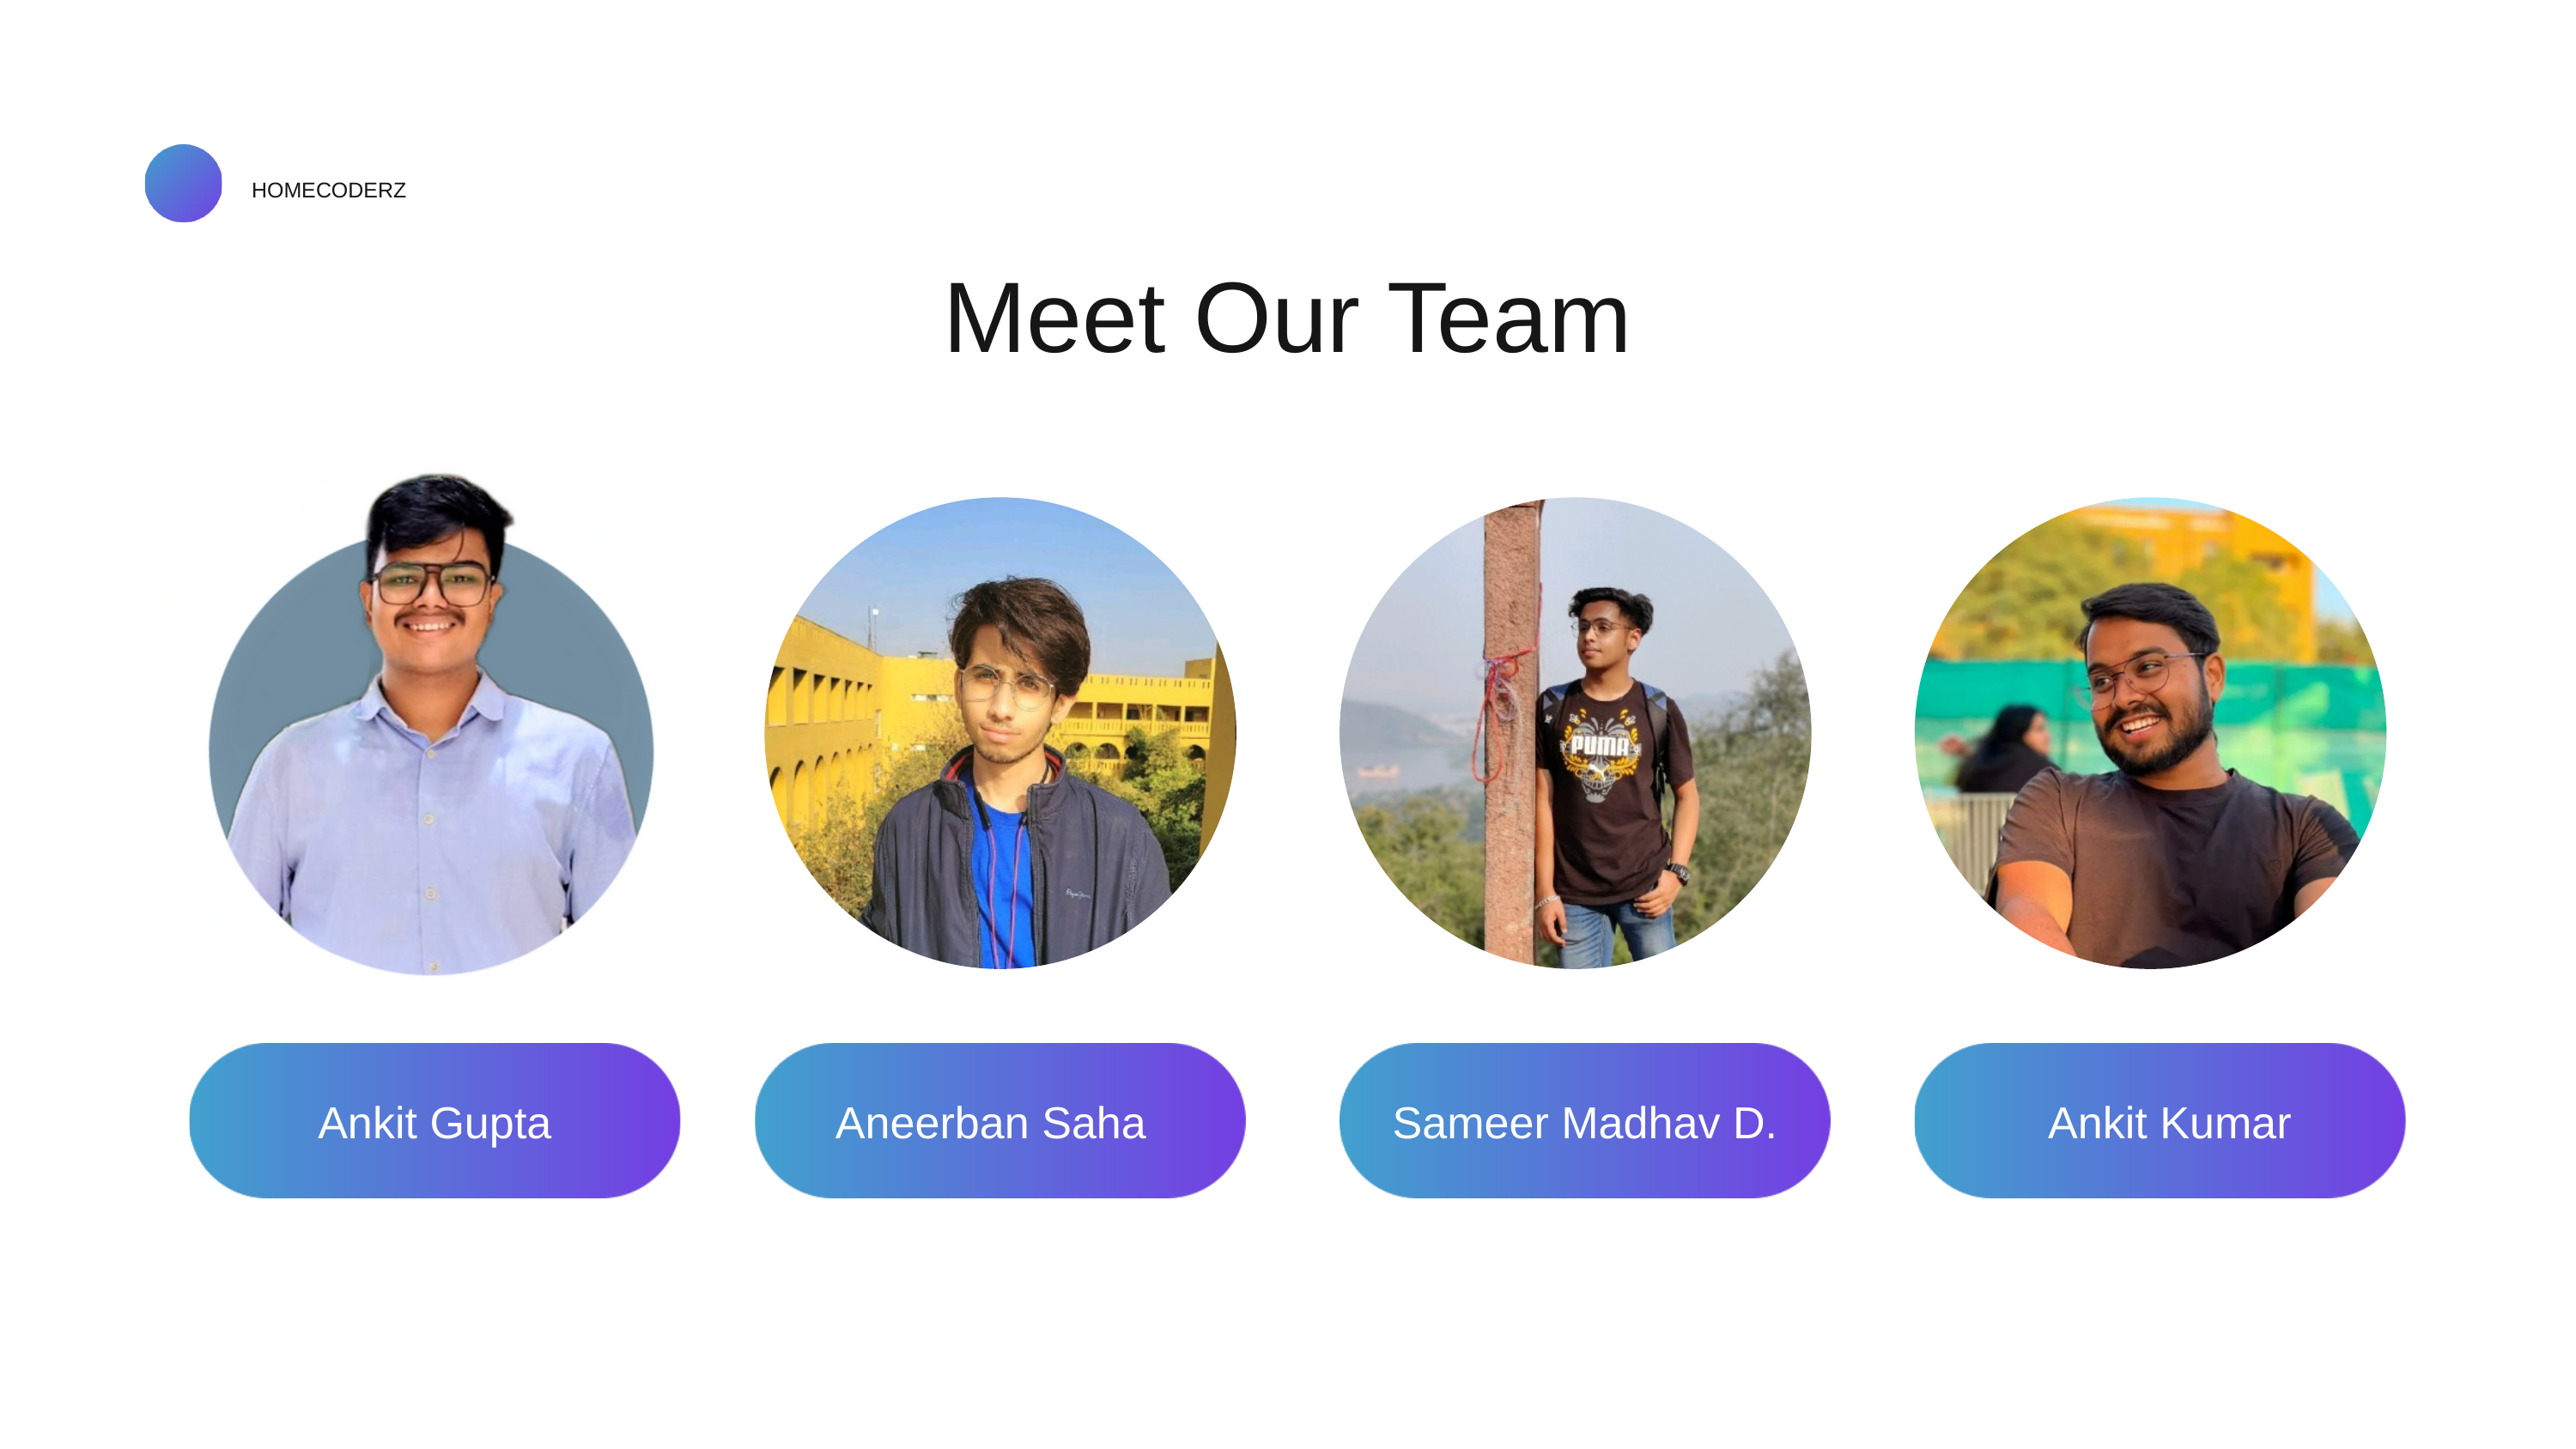

HOMECODERZ
Meet Our Team

Ankit Gupta
Aneerban Saha
Sameer Madhav D.
Ankit Kumar